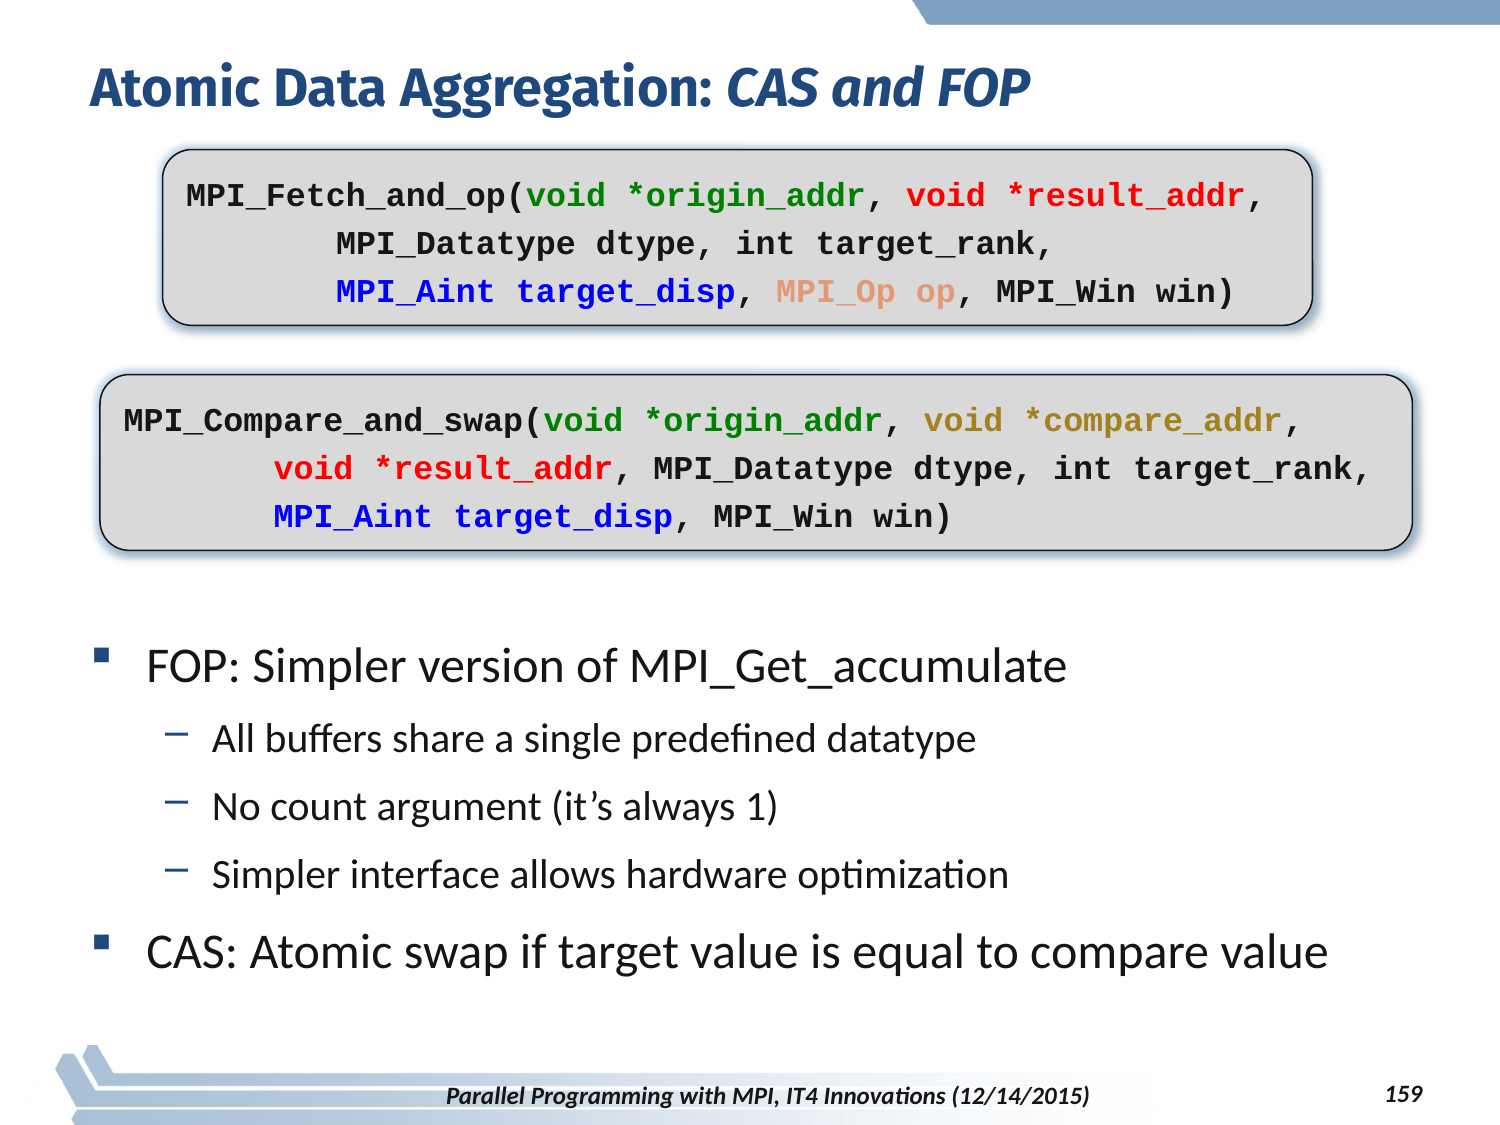

# Atomic Data Aggregation: CAS and FOP
MPI_Fetch_and_op(void *origin_addr, void *result_addr,
	MPI_Datatype dtype, int target_rank,
	MPI_Aint target_disp, MPI_Op op, MPI_Win win)
MPI_Compare_and_swap(void *origin_addr, void *compare_addr,
	void *result_addr, MPI_Datatype dtype, int target_rank,
	MPI_Aint target_disp, MPI_Win win)
FOP: Simpler version of MPI_Get_accumulate
All buffers share a single predefined datatype
No count argument (it’s always 1)
Simpler interface allows hardware optimization
CAS: Atomic swap if target value is equal to compare value
159
Parallel Programming with MPI, IT4 Innovations (12/14/2015)